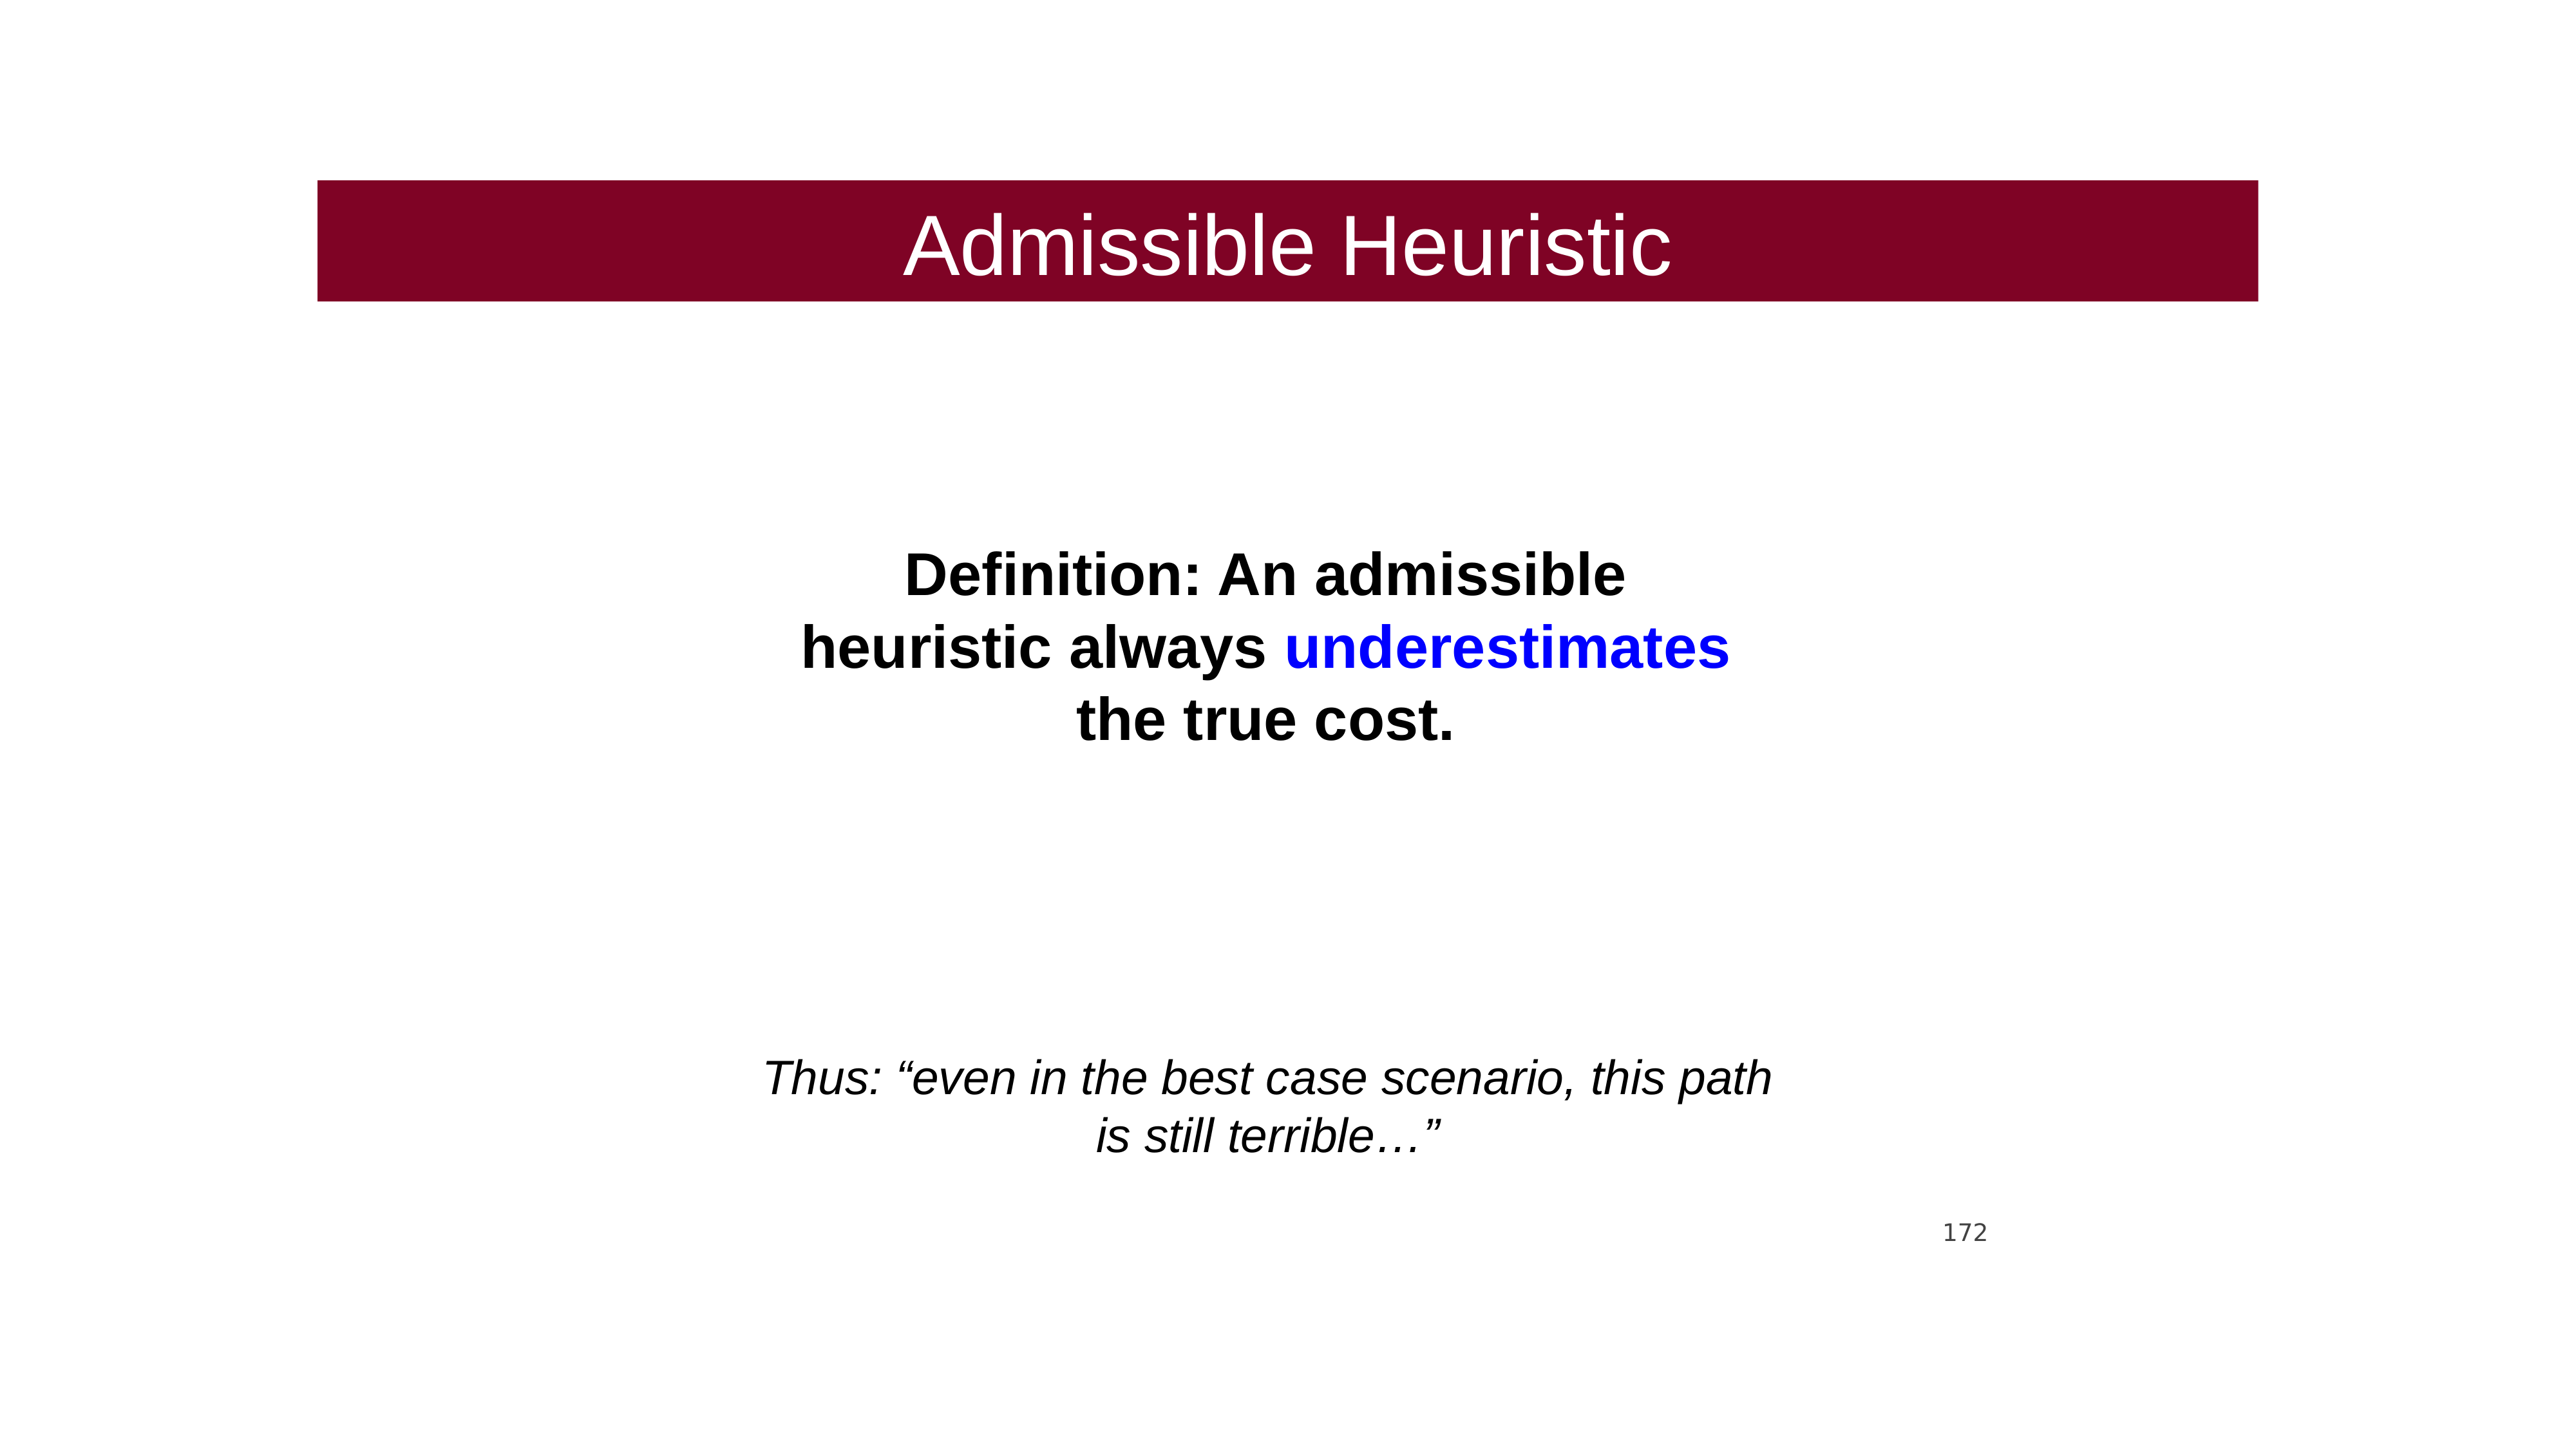

Admissible Heuristic
Definition: An admissible heuristic always underestimates the true cost.
Thus: “even in the best case scenario, this path
is still terrible…”
172